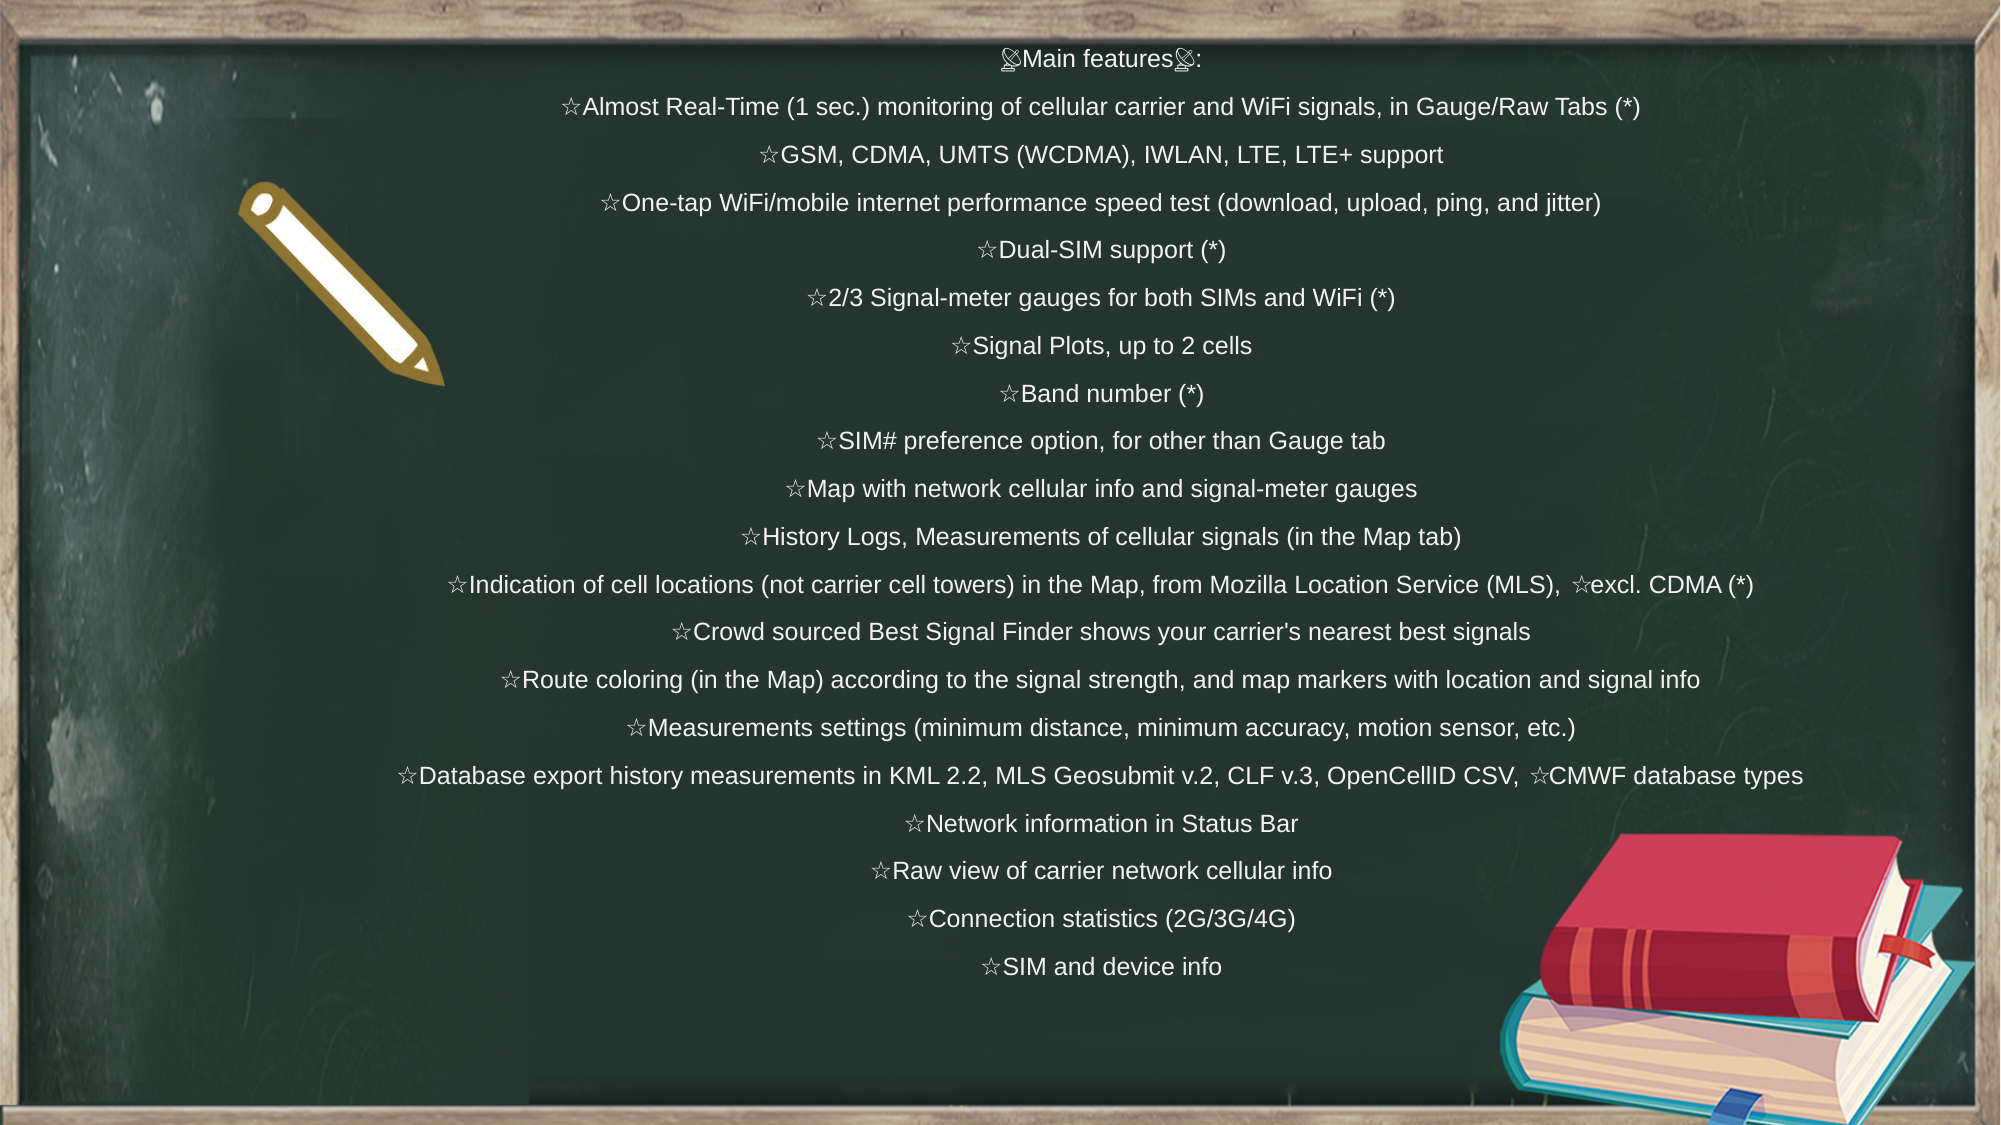

📡Main features📡:
☆Almost Real-Time (1 sec.) monitoring of cellular carrier and WiFi signals, in Gauge/Raw Tabs (*)
☆GSM, CDMA, UMTS (WCDMA), IWLAN, LTE, LTE+ support
☆One-tap WiFi/mobile internet performance speed test (download, upload, ping, and jitter)
☆Dual-SIM support (*)
☆2/3 Signal-meter gauges for both SIMs and WiFi (*)
☆Signal Plots, up to 2 cells
☆Band number (*)
☆SIM# preference option, for other than Gauge tab
☆Map with network cellular info and signal-meter gauges
☆History Logs, Measurements of cellular signals (in the Map tab)
☆Indication of cell locations (not carrier cell towers) in the Map, from Mozilla Location Service (MLS), ☆excl. CDMA (*)
☆Crowd sourced Best Signal Finder shows your carrier's nearest best signals
☆Route coloring (in the Map) according to the signal strength, and map markers with location and signal info
☆Measurements settings (minimum distance, minimum accuracy, motion sensor, etc.)
☆Database export history measurements in KML 2.2, MLS Geosubmit v.2, CLF v.3, OpenCellID CSV, ☆CMWF database types
☆Network information in Status Bar
☆Raw view of carrier network cellular info
☆Connection statistics (2G/3G/4G)
☆SIM and device info